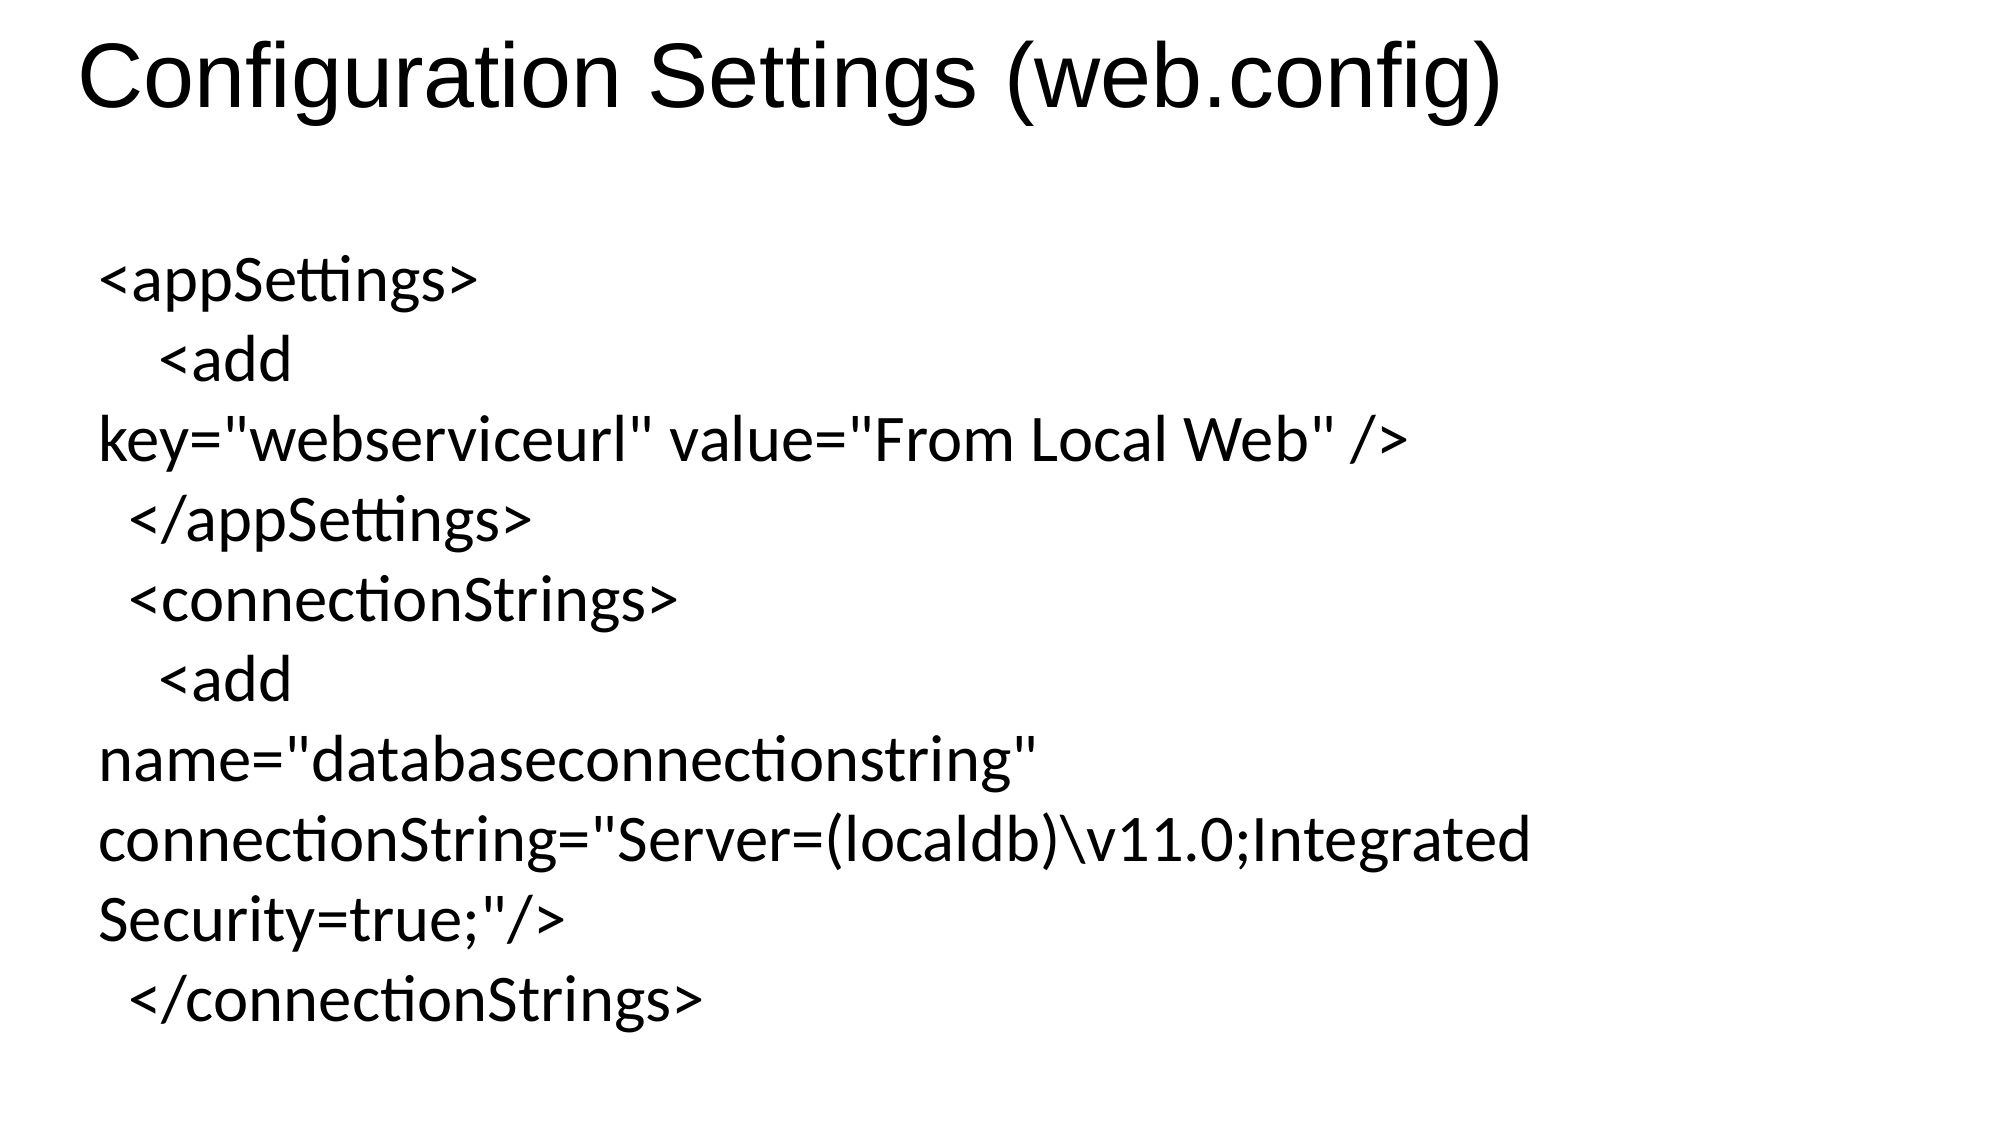

# Configuration Settings (web.config)
<appSettings>
    <add
key="webserviceurl" value="From Local Web" />
  </appSettings>
  <connectionStrings>
    <add
name="databaseconnectionstring" connectionString="Server=(localdb)\v11.0;Integrated Security=true;"/>
  </connectionStrings>